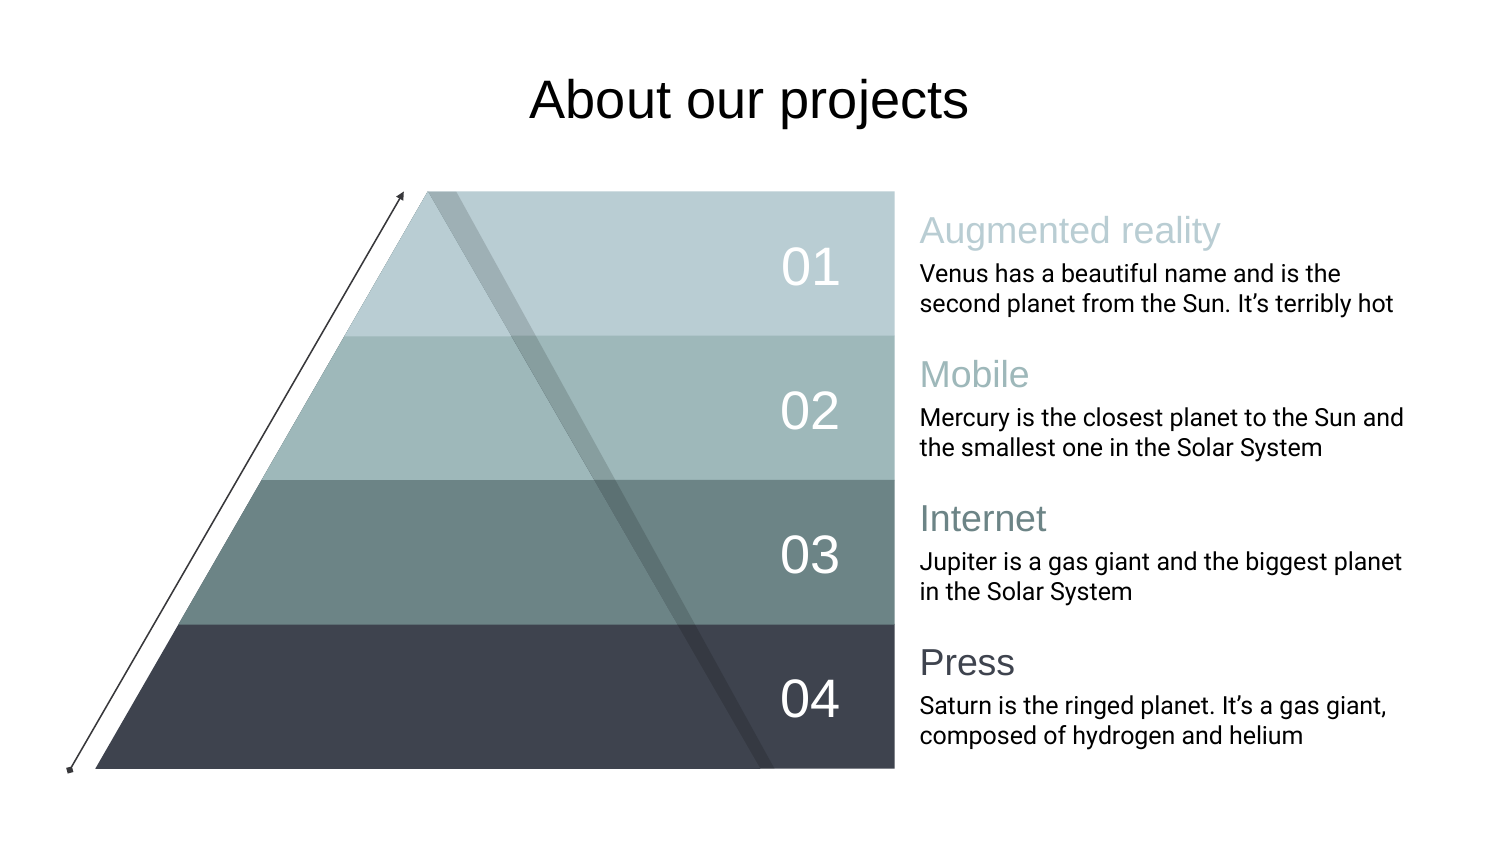

# About our projects

01
Augmented reality
Venus has a beautiful name and is the
second planet from the Sun. It’s terribly hot
02
Mobile
Mercury is the closest planet to the Sun and the smallest one in the Solar System
03
Internet
Jupiter is a gas giant and the biggest planet in the Solar System
04
Press
Saturn is the ringed planet. It’s a gas giant, composed of hydrogen and helium